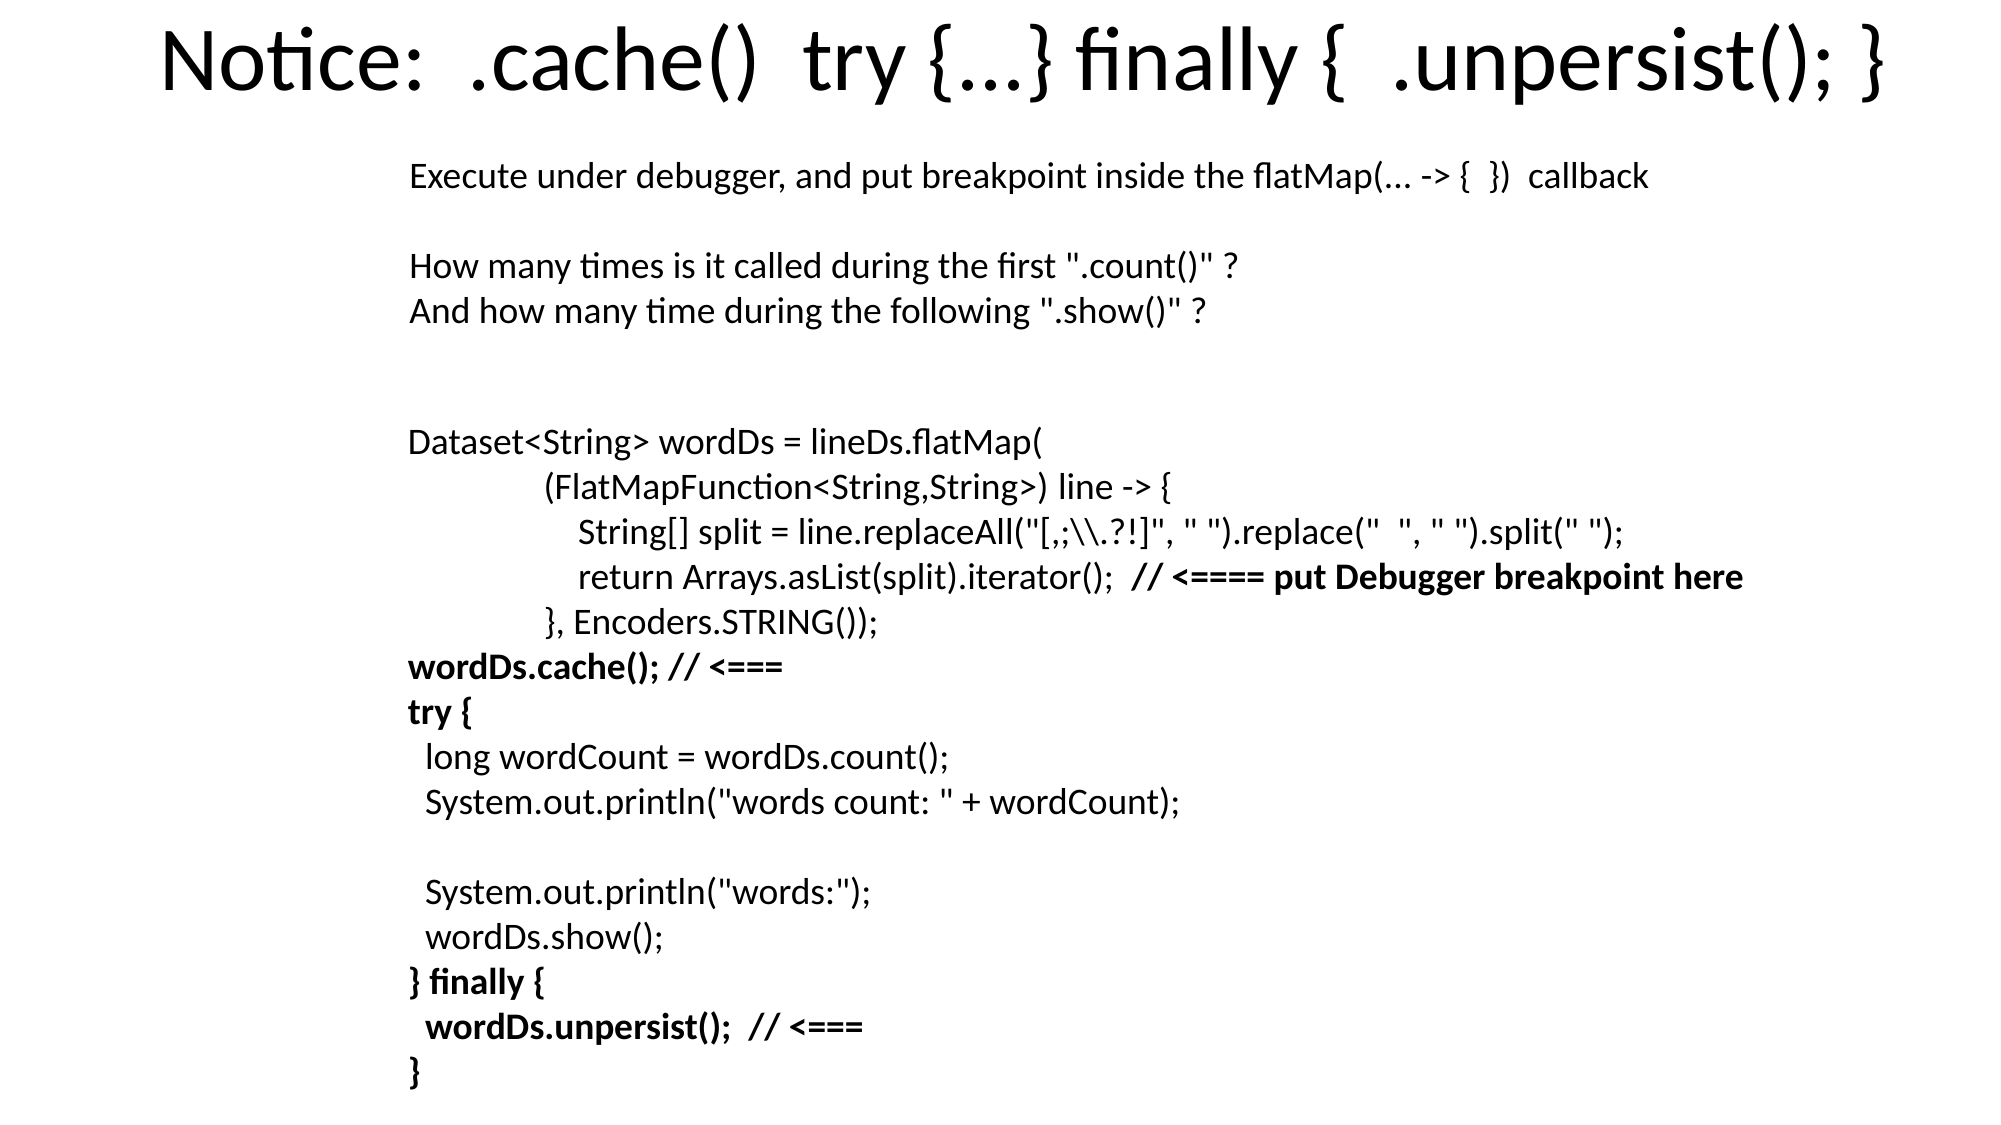

# Notice:  .cache()  try {...} finally {  .unpersist(); }
Execute under debugger, and put breakpoint inside the flatMap(... -> {  })  callback

How many times is it called during the first ".count()" ?
And how many time during the following ".show()" ?

Dataset<String> wordDs = lineDs.flatMap(
                (FlatMapFunction<String,String>) line -> {
                    String[] split = line.replaceAll("[,;\\.?!]", " ").replace("  ", " ").split(" ");
                    return Arrays.asList(split).iterator();  // <==== put Debugger breakpoint here
                }, Encoders.STRING());
wordDs.cache(); // <===
try {
  long wordCount = wordDs.count();
  System.out.println("words count: " + wordCount);

  System.out.println("words:");
  wordDs.show();
} finally {
  wordDs.unpersist();  // <===
}